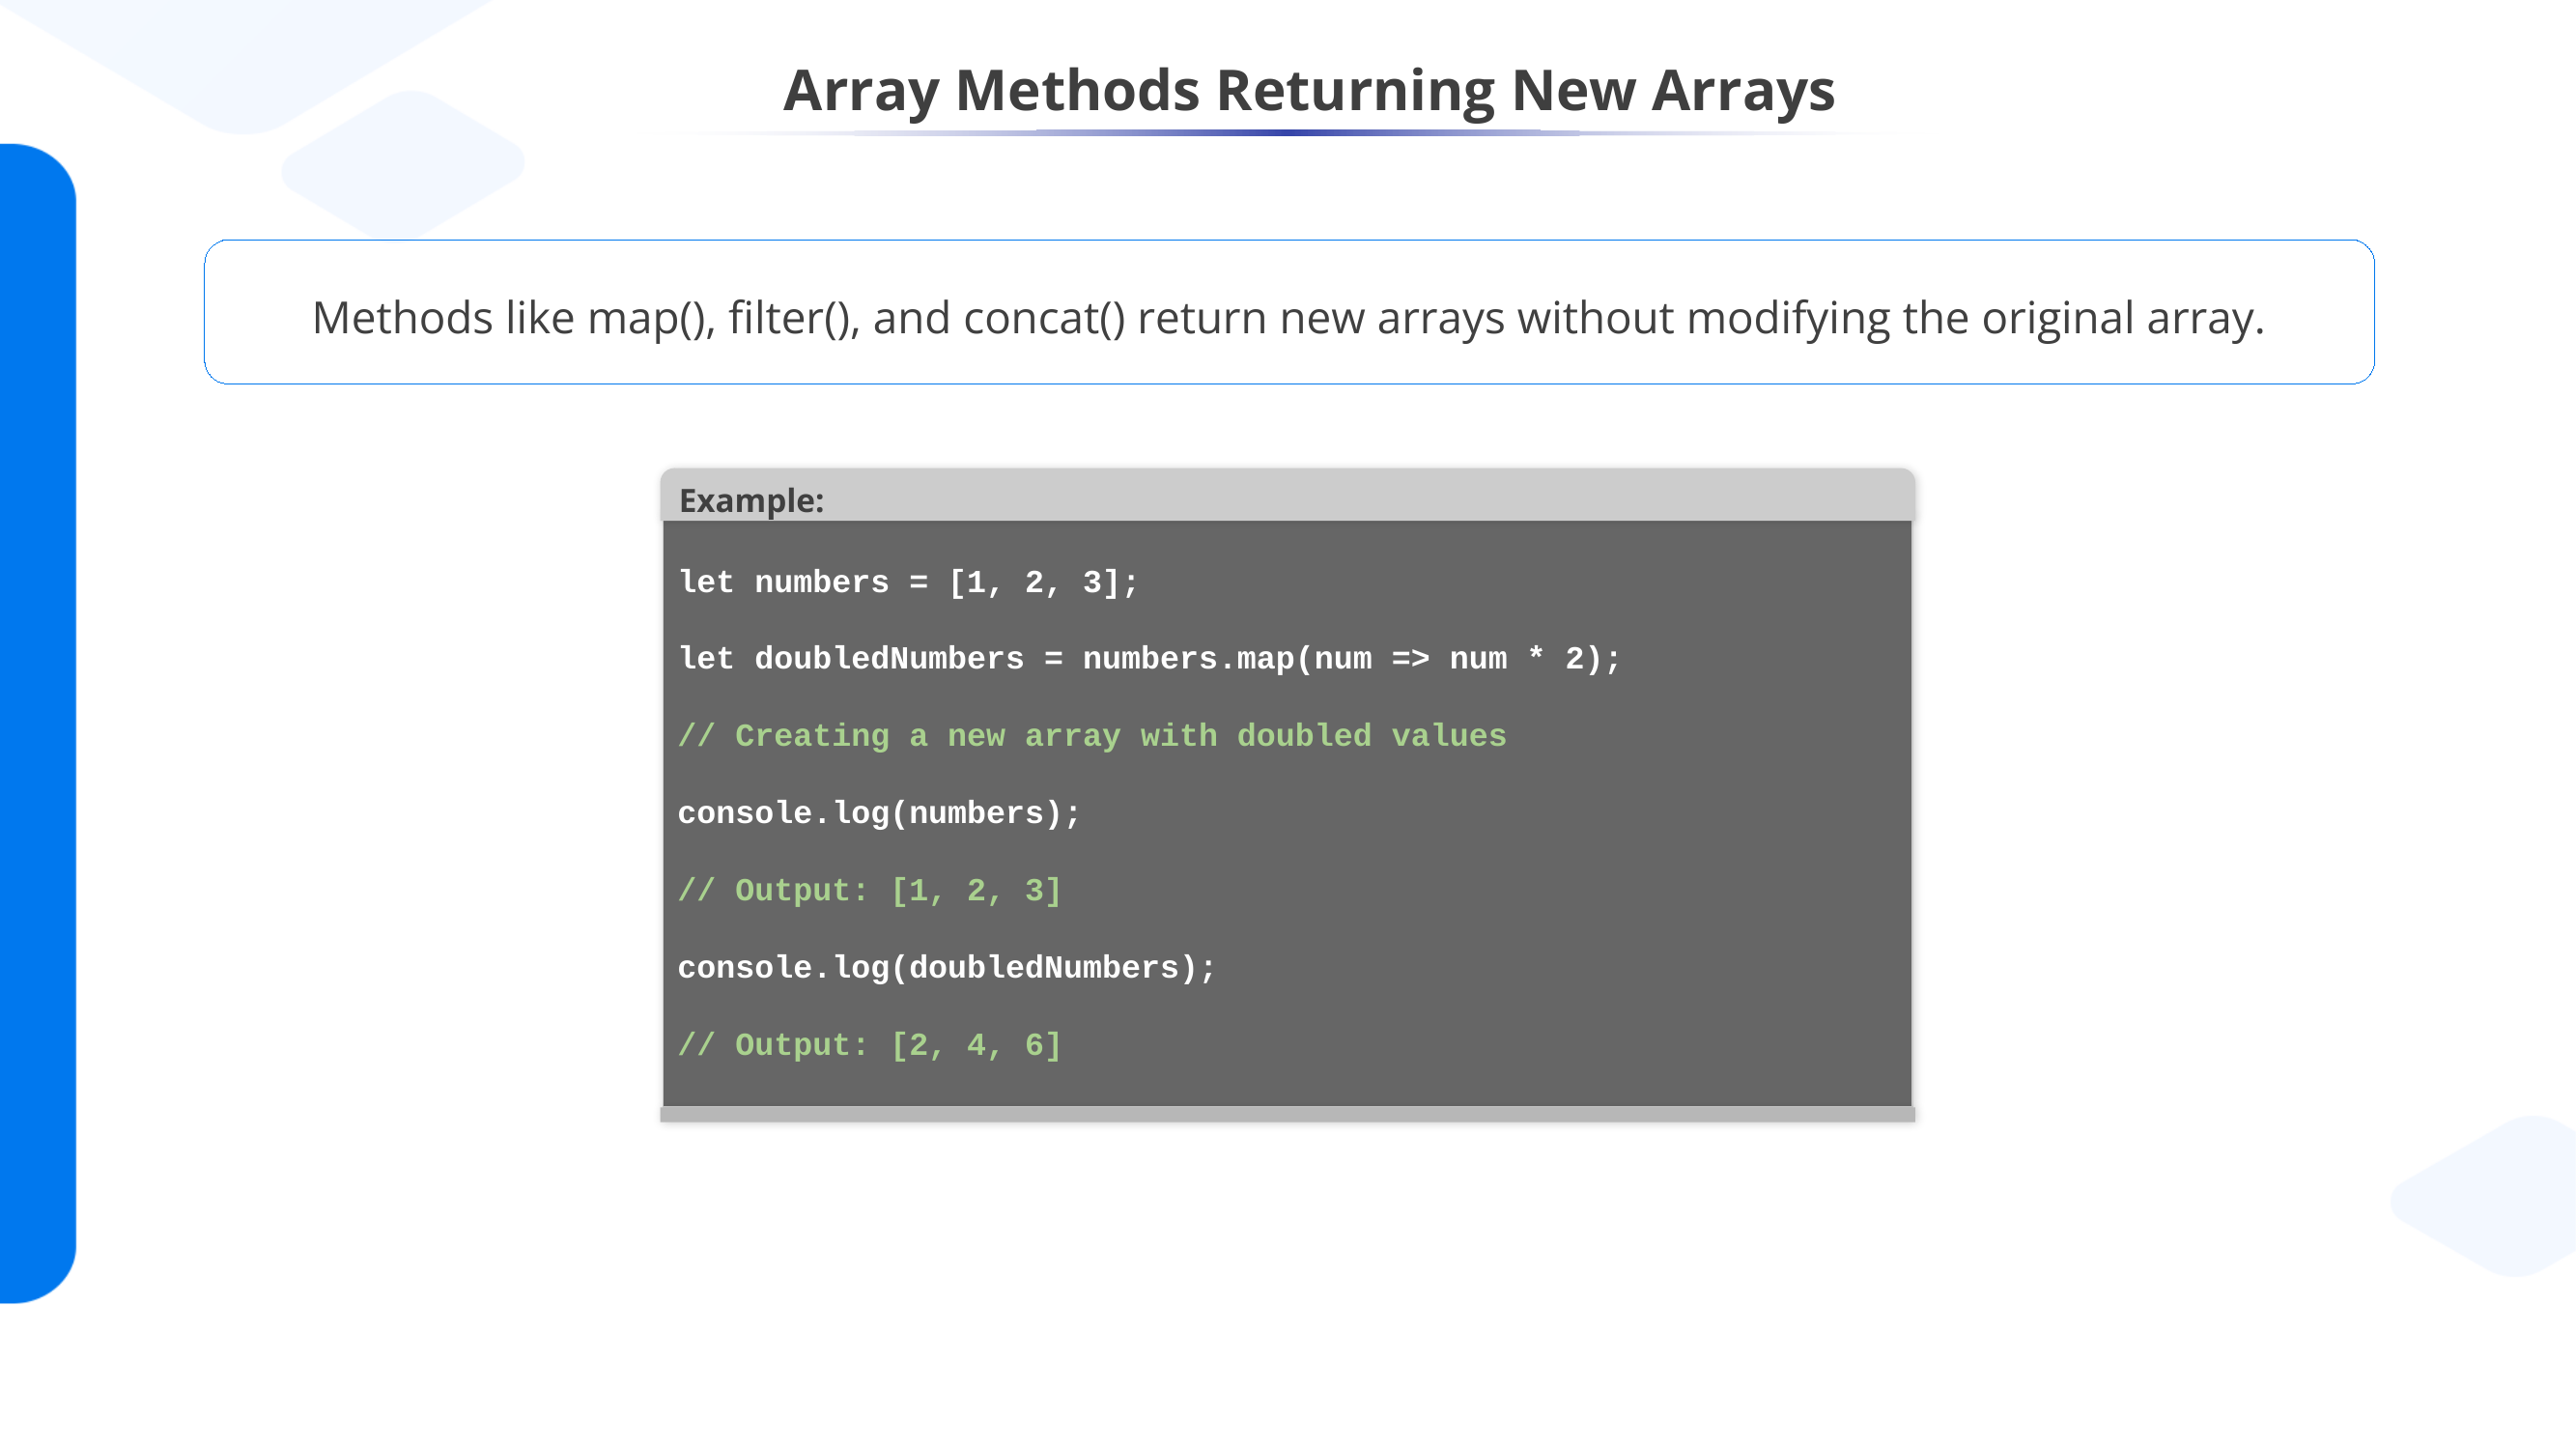

# Array Methods Returning New Arrays

Methods like map(), filter(), and concat() return new arrays without modifying the original array.
Example:
let numbers = [1, 2, 3];

let doubledNumbers = numbers.map(num => num * 2);

// Creating a new array with doubled values

console.log(numbers);

// Output: [1, 2, 3]

console.log(doubledNumbers);

// Output: [2, 4, 6]